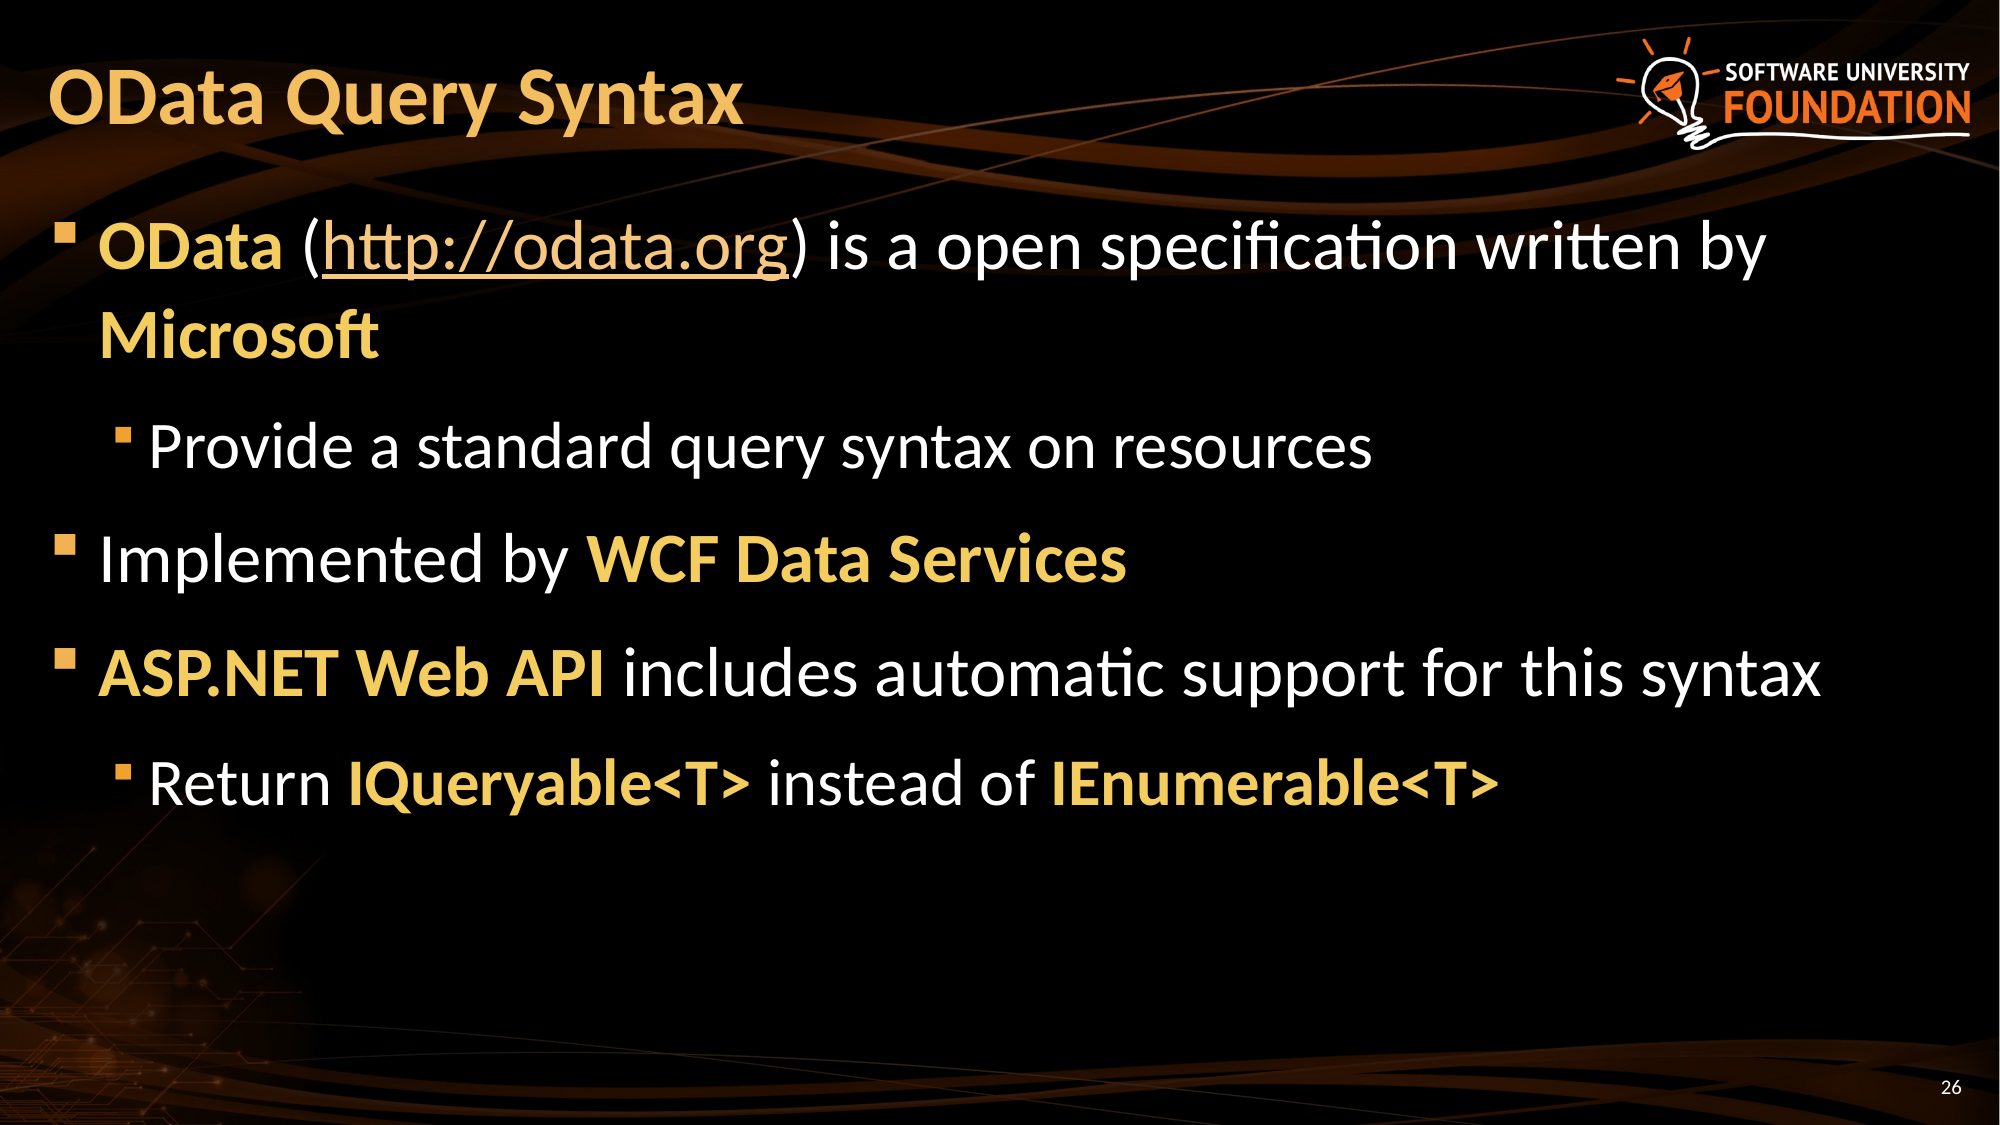

# OData Query Syntax
OData (http://odata.org) is a open specification written by Microsoft
Provide a standard query syntax on resources
Implemented by WCF Data Services
ASP.NET Web API includes automatic support for this syntax
Return IQueryable<T> instead of IEnumerable<T>
26